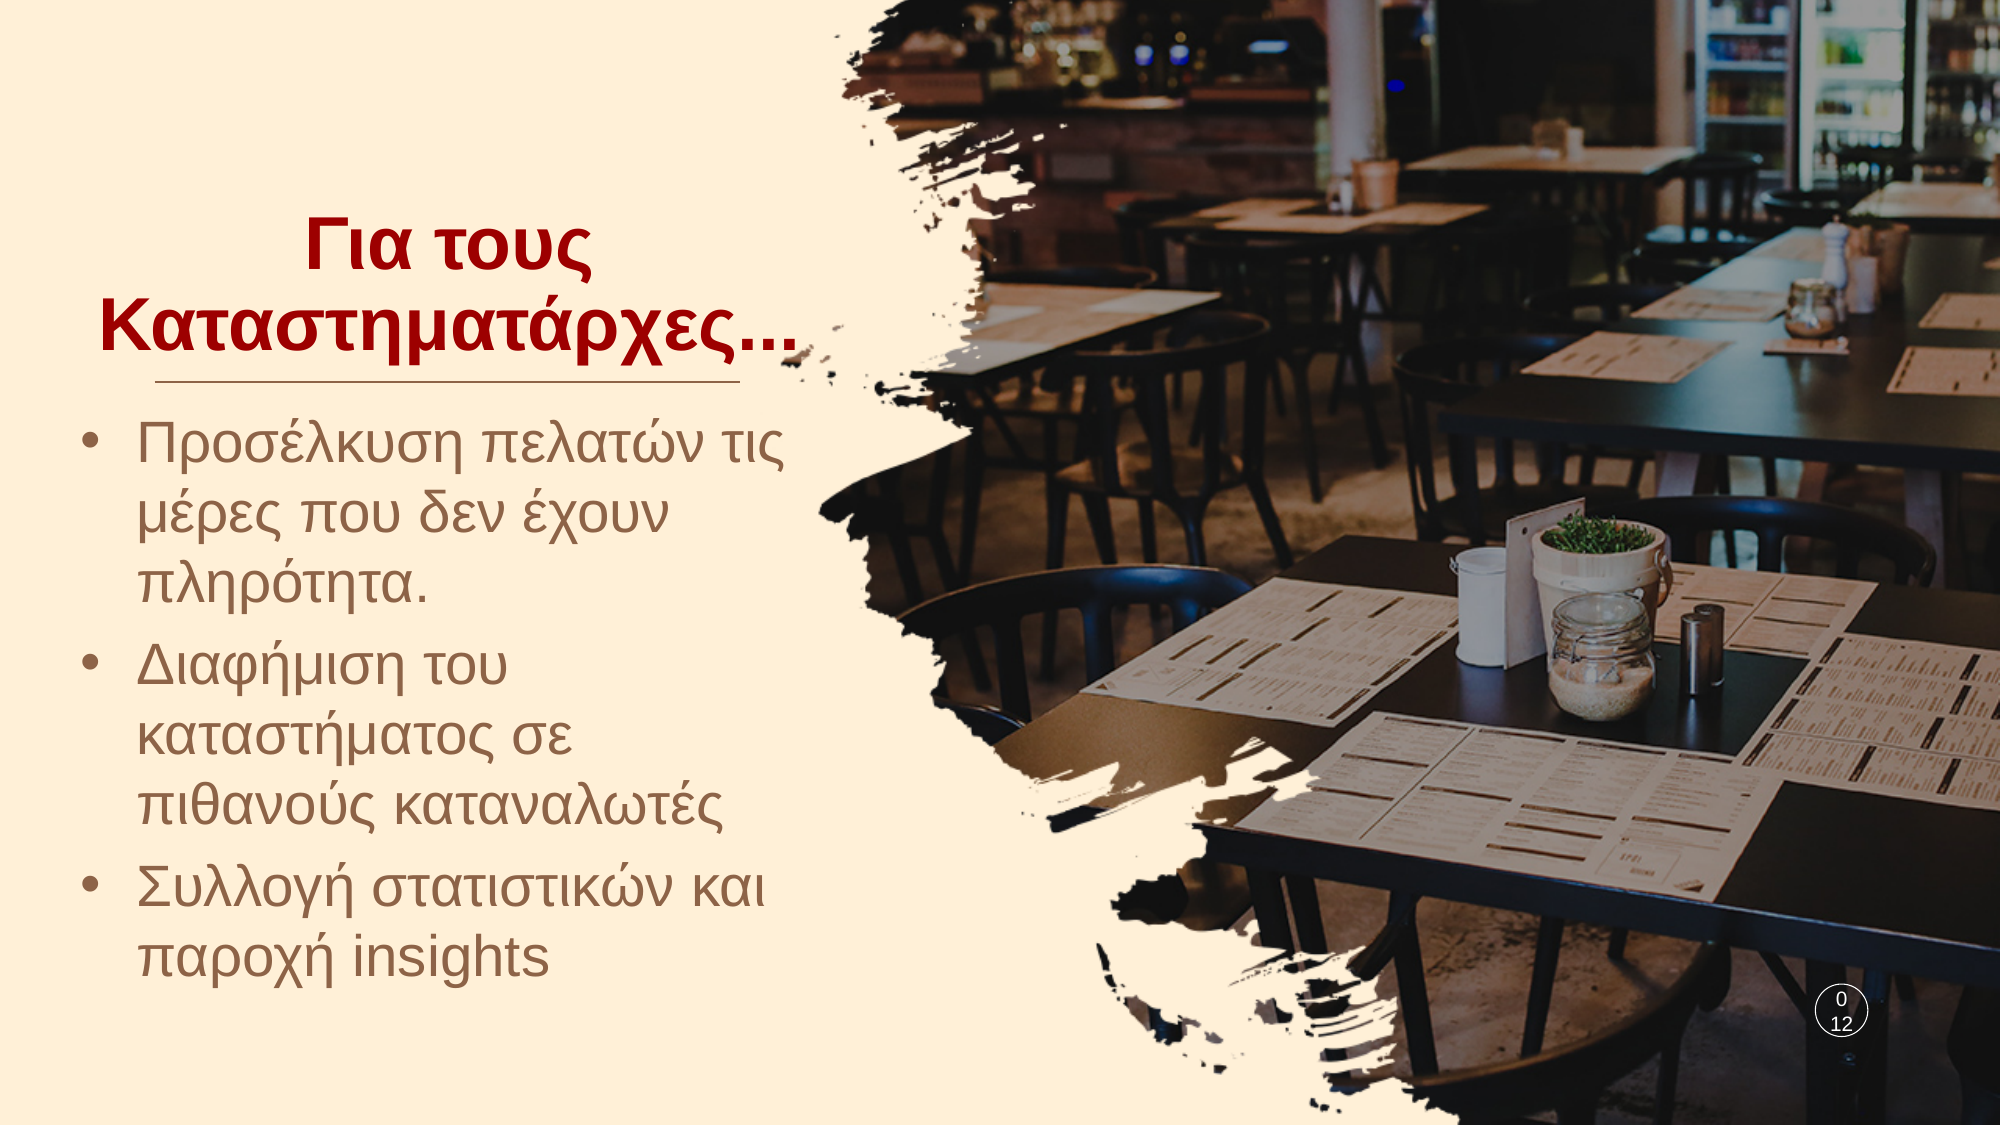

# Για τους Καταστηματάρχες...
Προσέλκυση πελατών τις μέρες που δεν έχουν πληρότητα.
Διαφήμιση του καταστήματος σε πιθανούς καταναλωτές
Συλλογή στατιστικών και παροχή insights
012